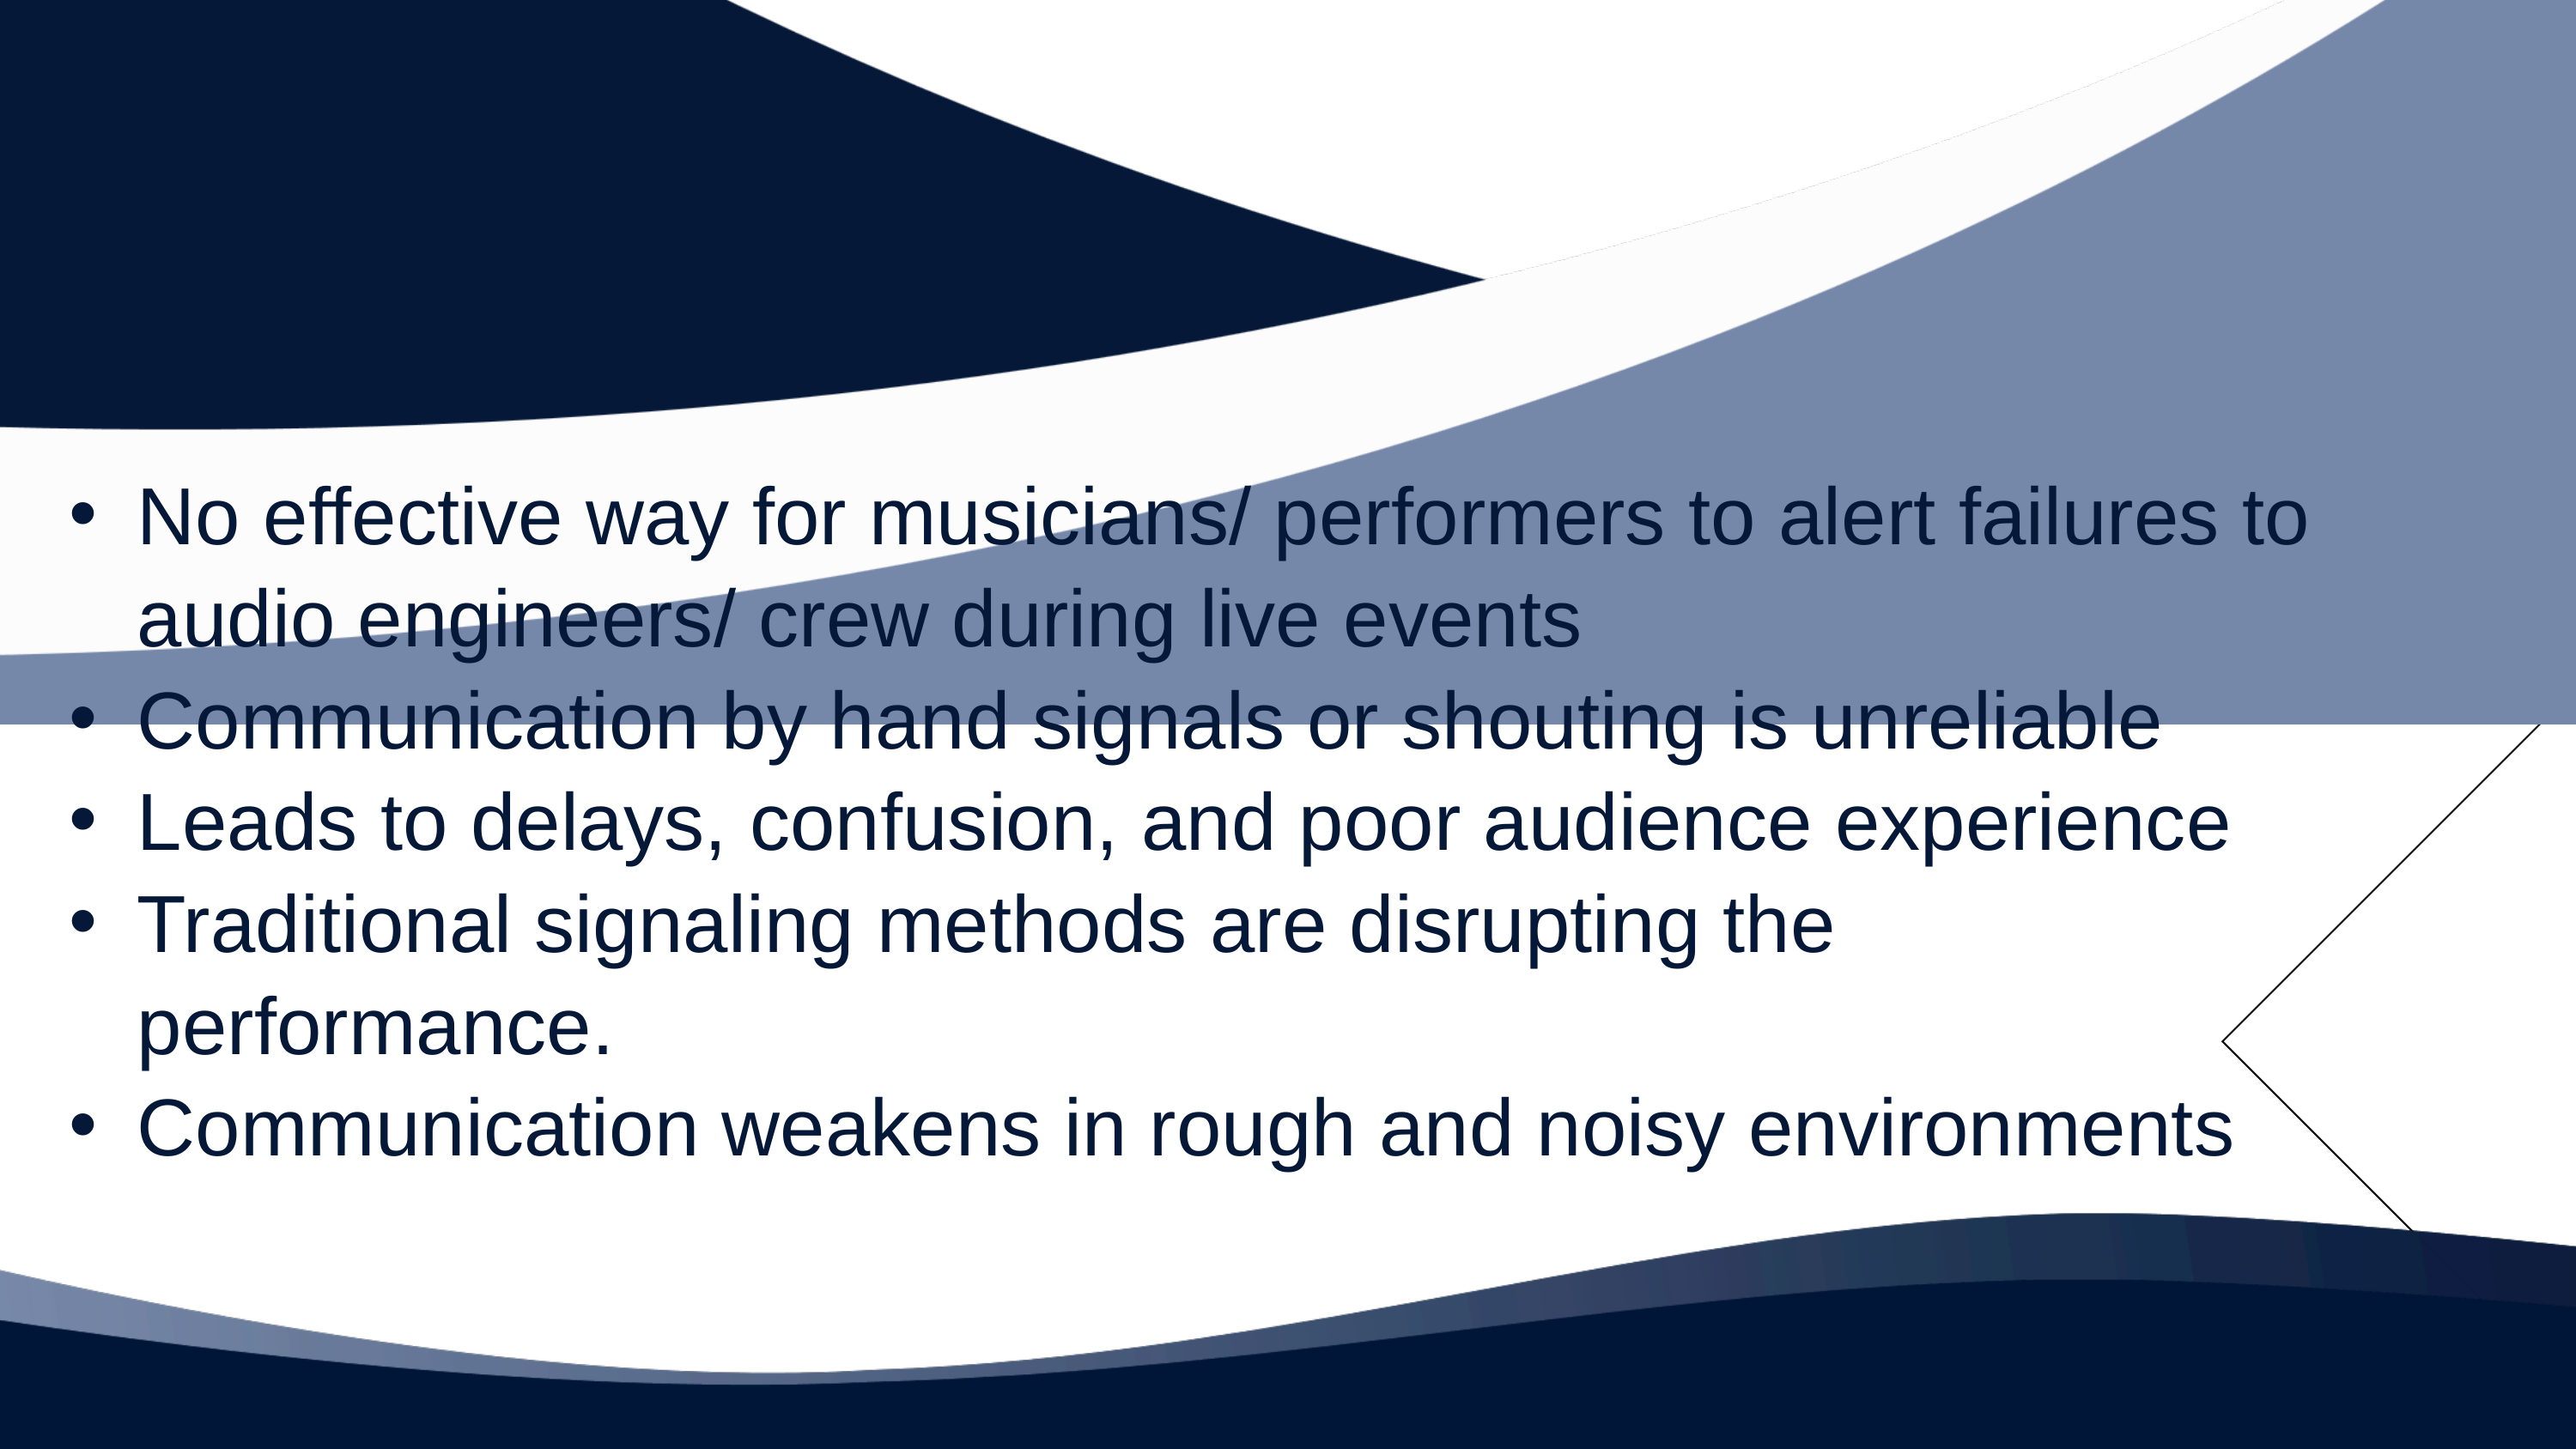

PROBLEM
No effective way for musicians/ performers to alert failures to audio engineers/ crew during live events
Communication by hand signals or shouting is unreliable
Leads to delays, confusion, and poor audience experience
Traditional signaling methods are disrupting the performance.
Communication weakens in rough and noisy environments